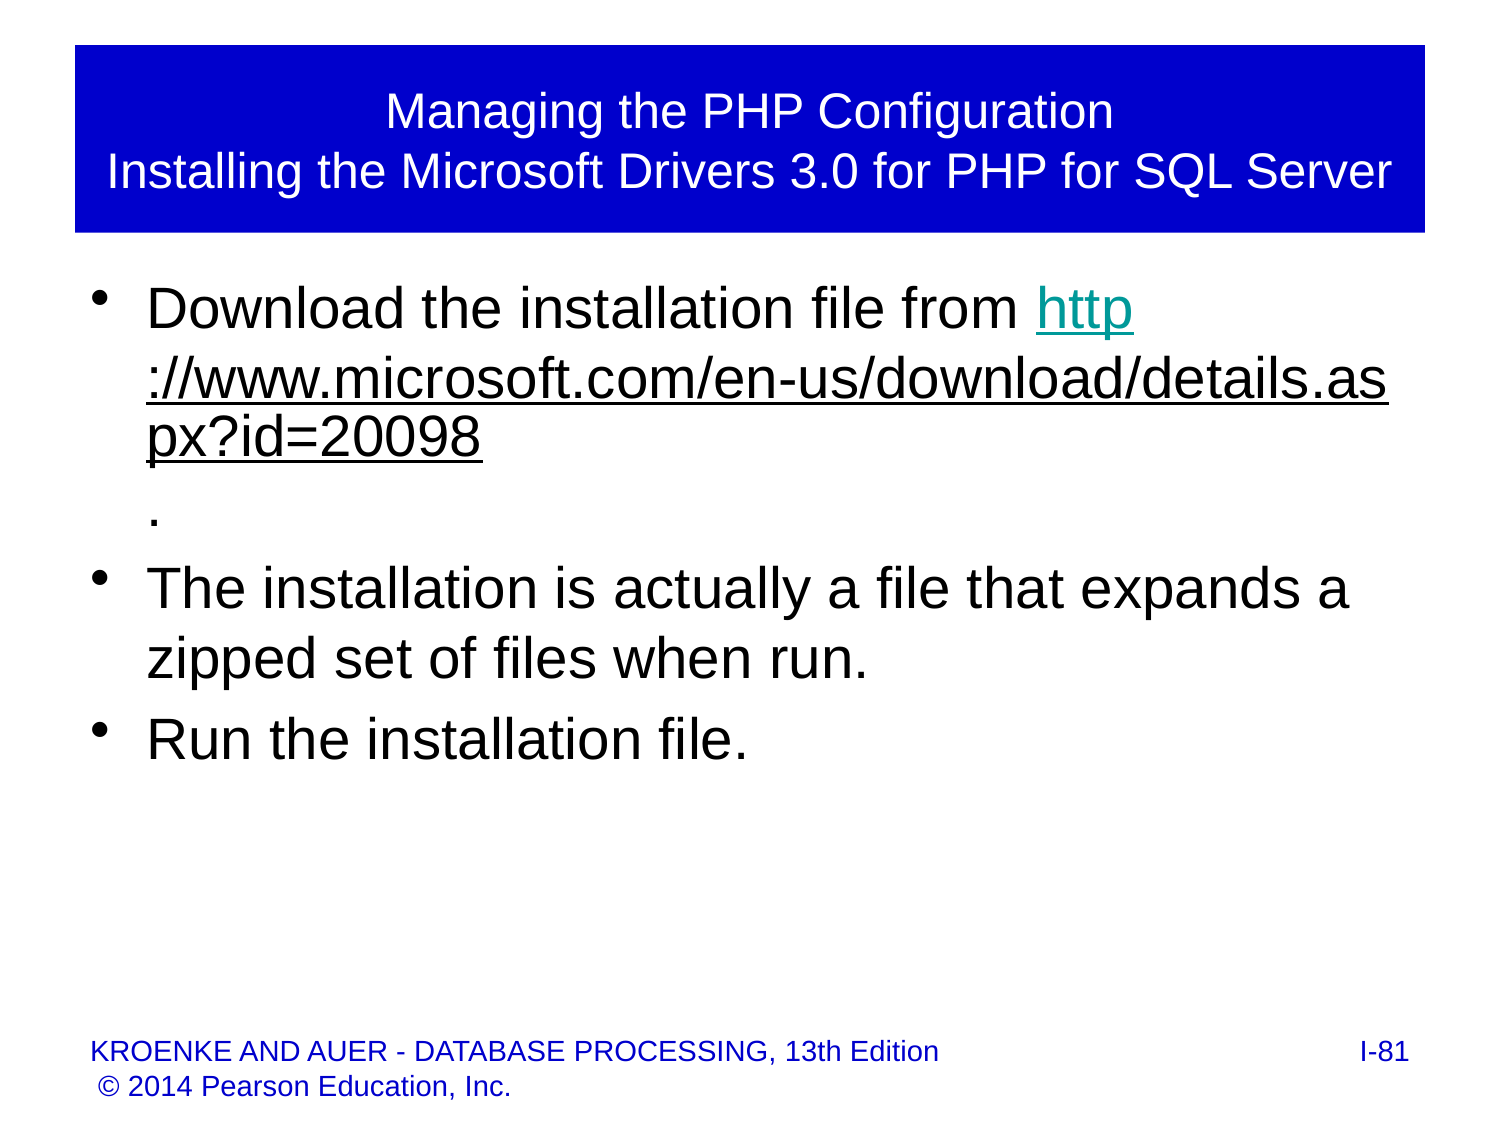

# Managing the PHP Configuration Installing the Microsoft Drivers 3.0 for PHP for SQL Server
Download the installation file from http://www.microsoft.com/en-us/download/details.aspx?id=20098.
The installation is actually a file that expands a zipped set of files when run.
Run the installation file.
I-81
KROENKE AND AUER - DATABASE PROCESSING, 13th Edition  © 2014 Pearson Education, Inc.